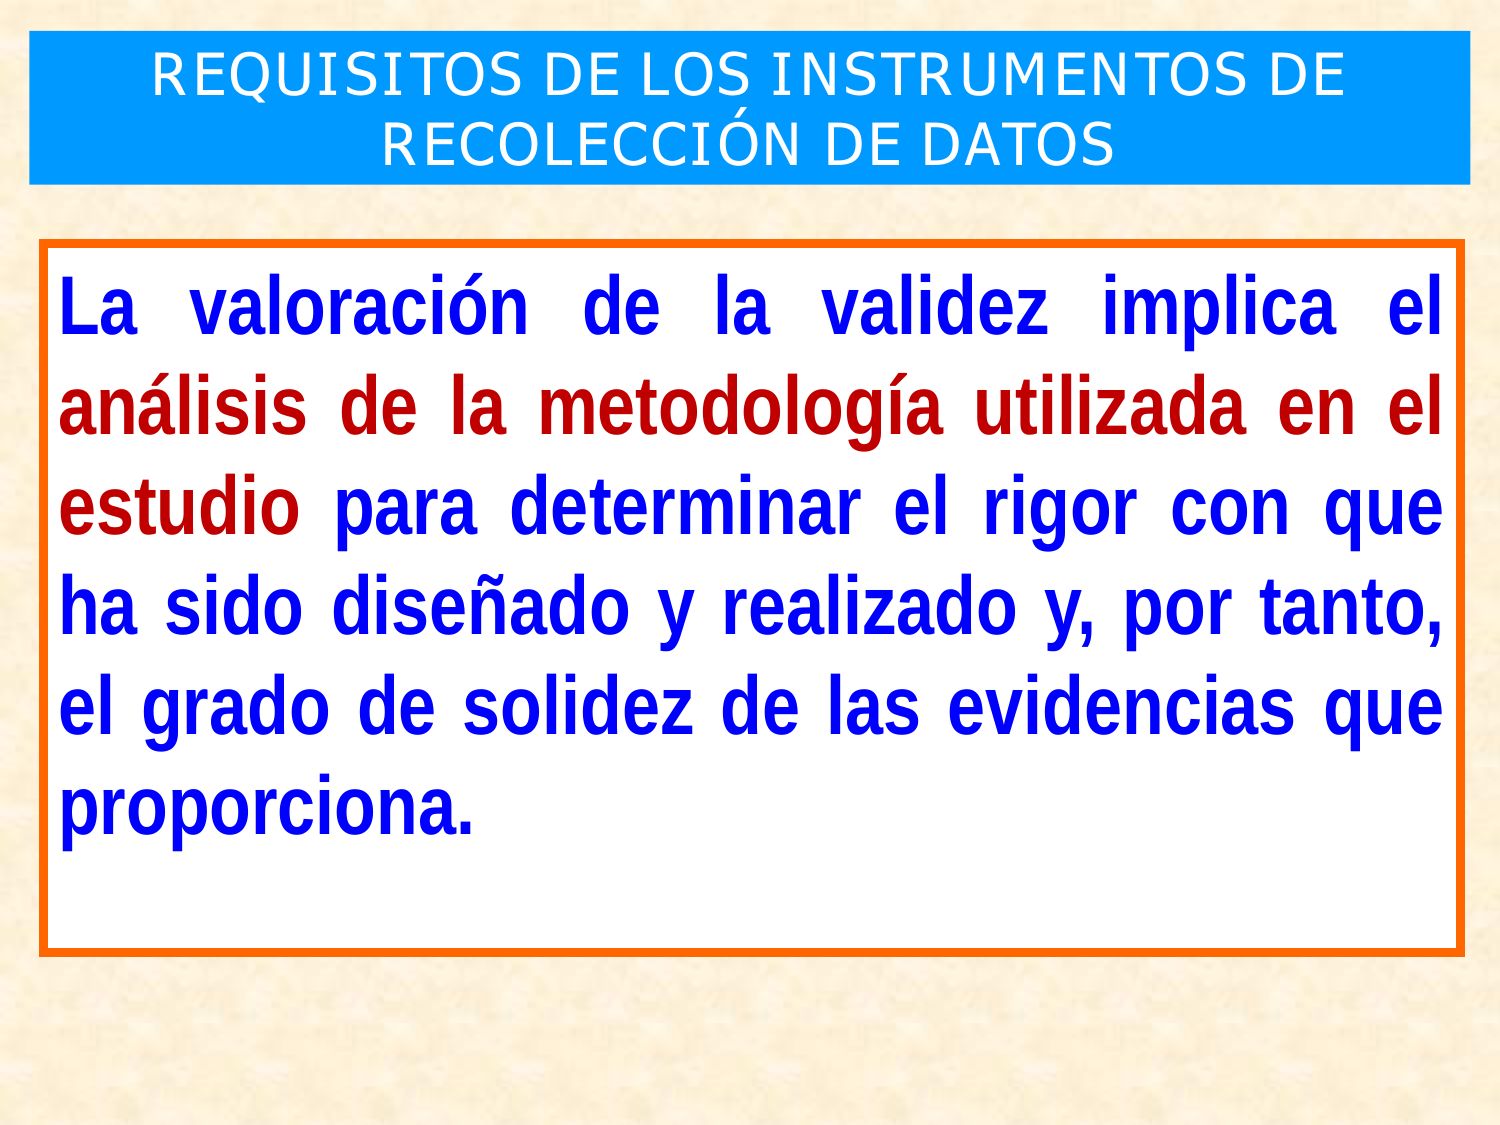

REQUISITOS DE LOS INSTRUMENTOS DE RECOLECCIÓN DE DATOS
La valoración de la validez implica el análisis de la metodología utilizada en el estudio para determinar el rigor con que ha sido diseñado y realizado y, por tanto, el grado de solidez de las evidencias que proporciona.